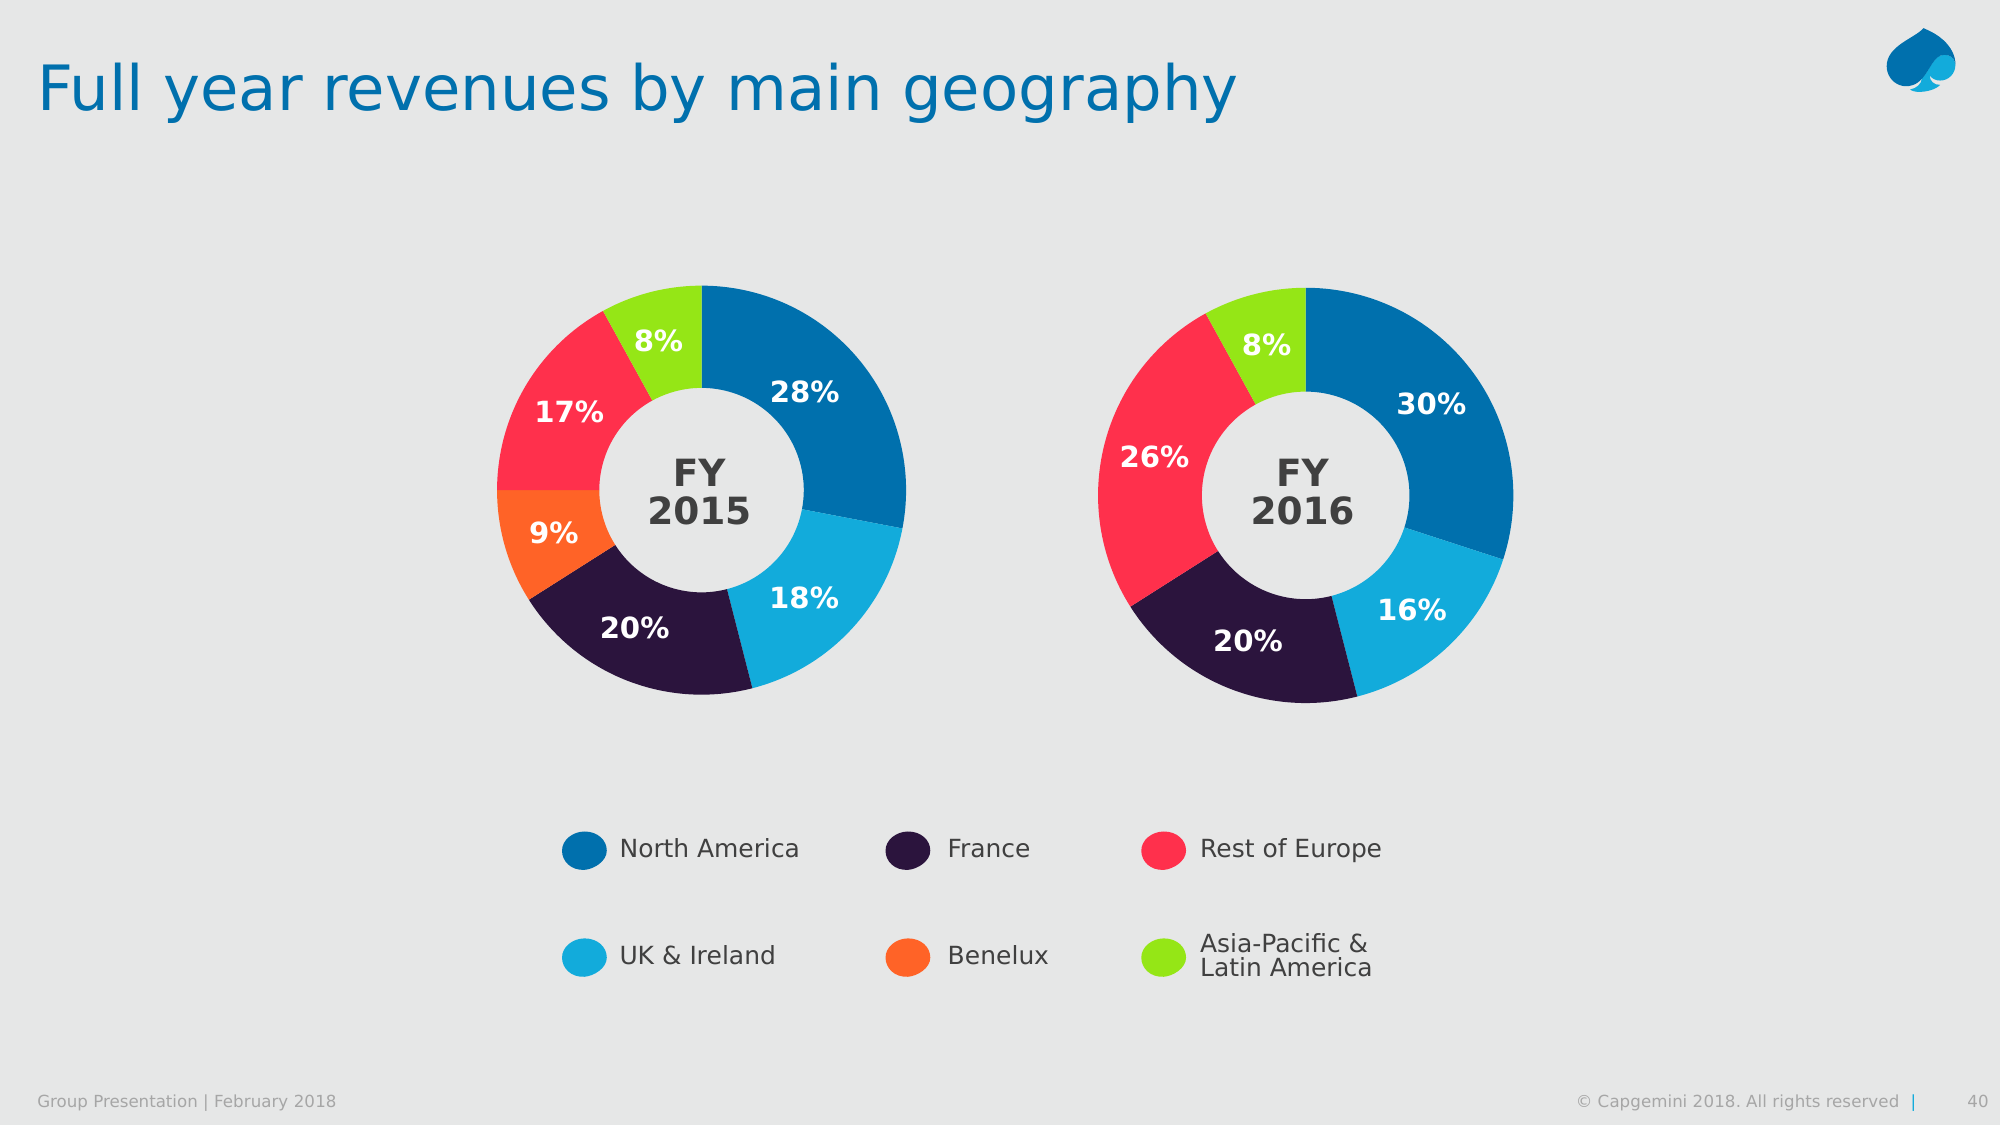

# Full year revenues by main geography

### Chart

| Category |  |
|---|---|
| North America | 0.28 |
| UK & Ireland | 0.18 |
| France | 0.2 |
| Benelux | 0.09 |
| Rest of Europe | 0.17 |
| APAC & Latam | 0.08 |

### Chart

| Category |  |
|---|---|
| North America | 0.3 |
| UK & Ireland | 0.16 |
| France | 0.2 |
| Rest of Europe | 0.26 |
| APAC & LATAM | 0.08 |
FY
2015
FY
2016
North America
France
Rest of Europe

Asia-Pacific & Latin America
UK & Ireland
Benelux